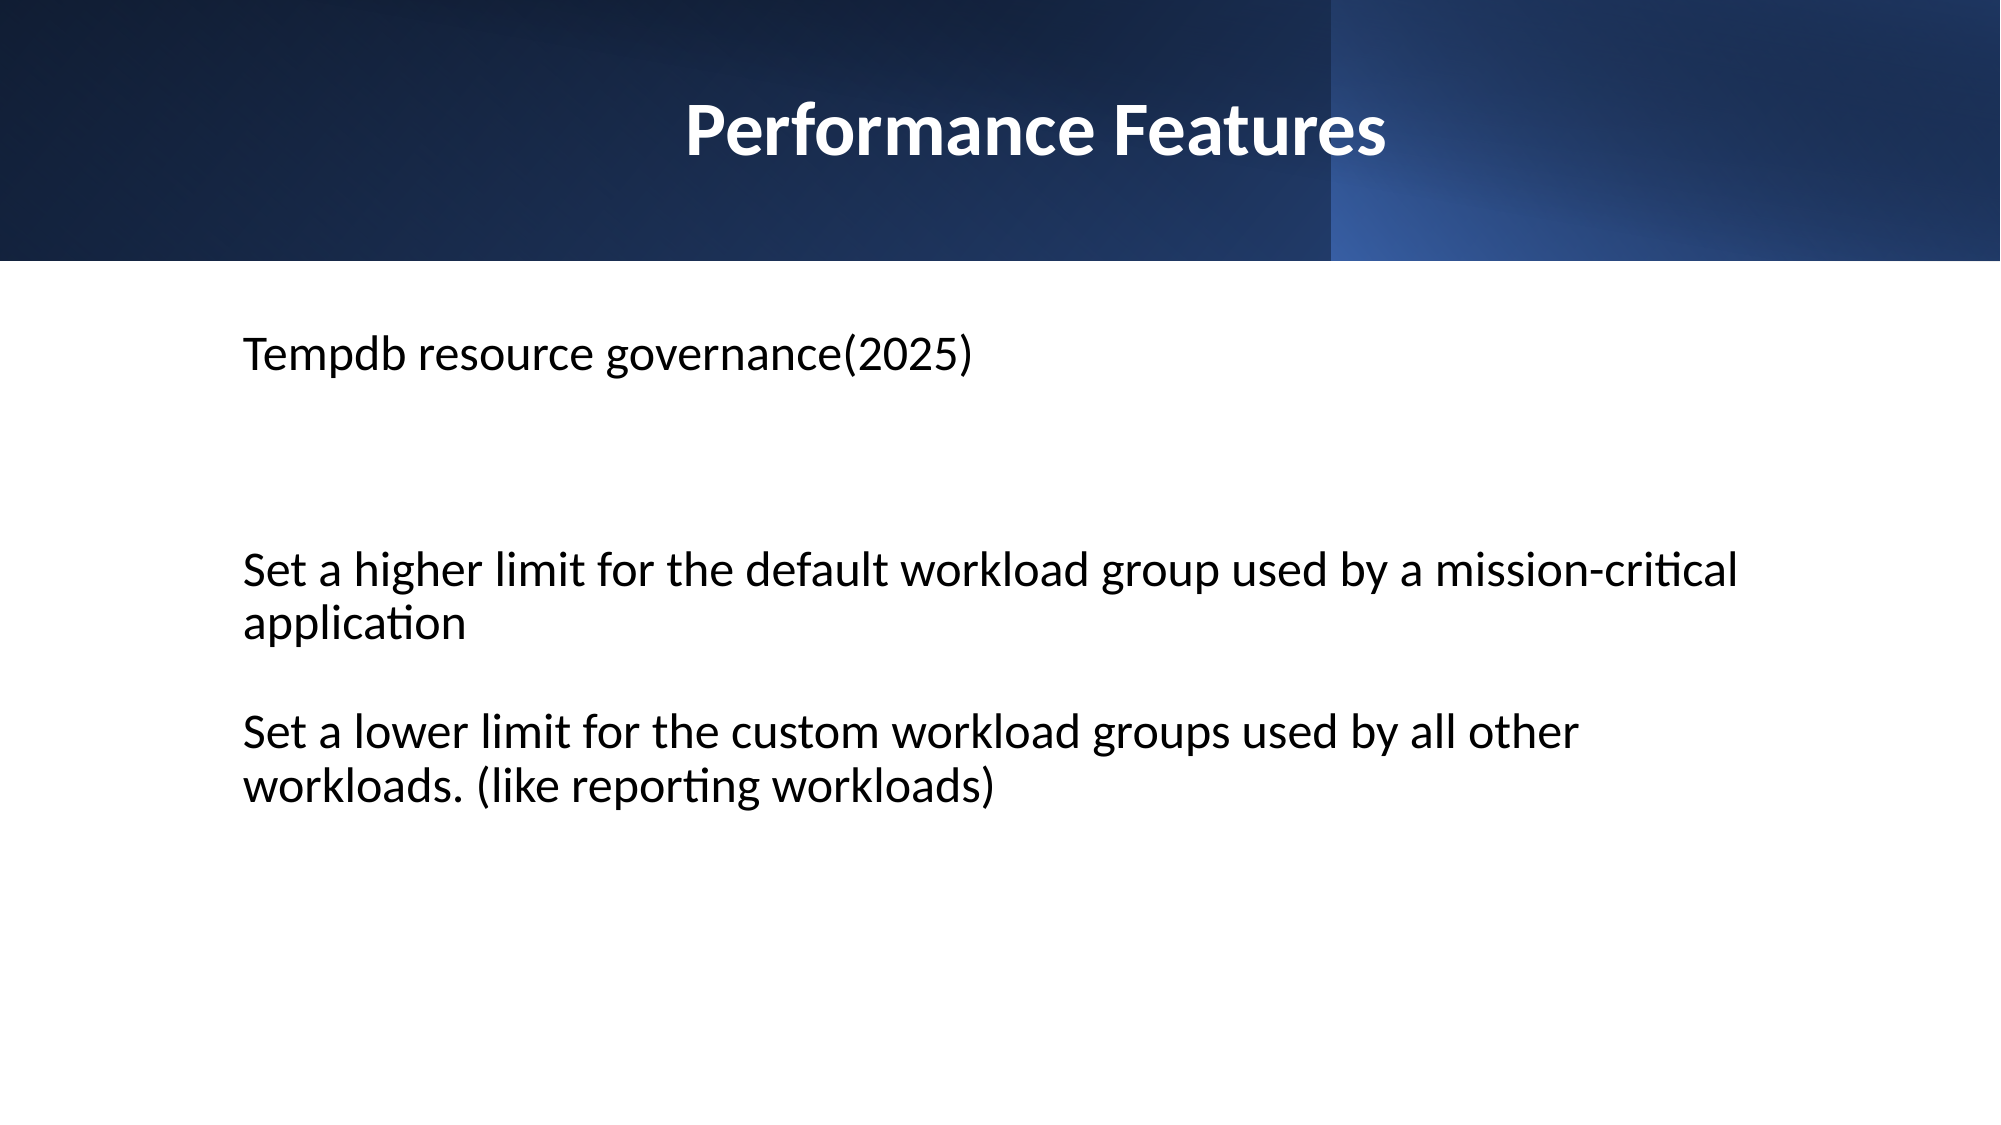

# Performance Features
Tempdb resource governance(2025)

Set a higher limit for the default workload group used by a mission-critical application

Set a lower limit for the custom workload groups used by all other workloads. (like reporting workloads)